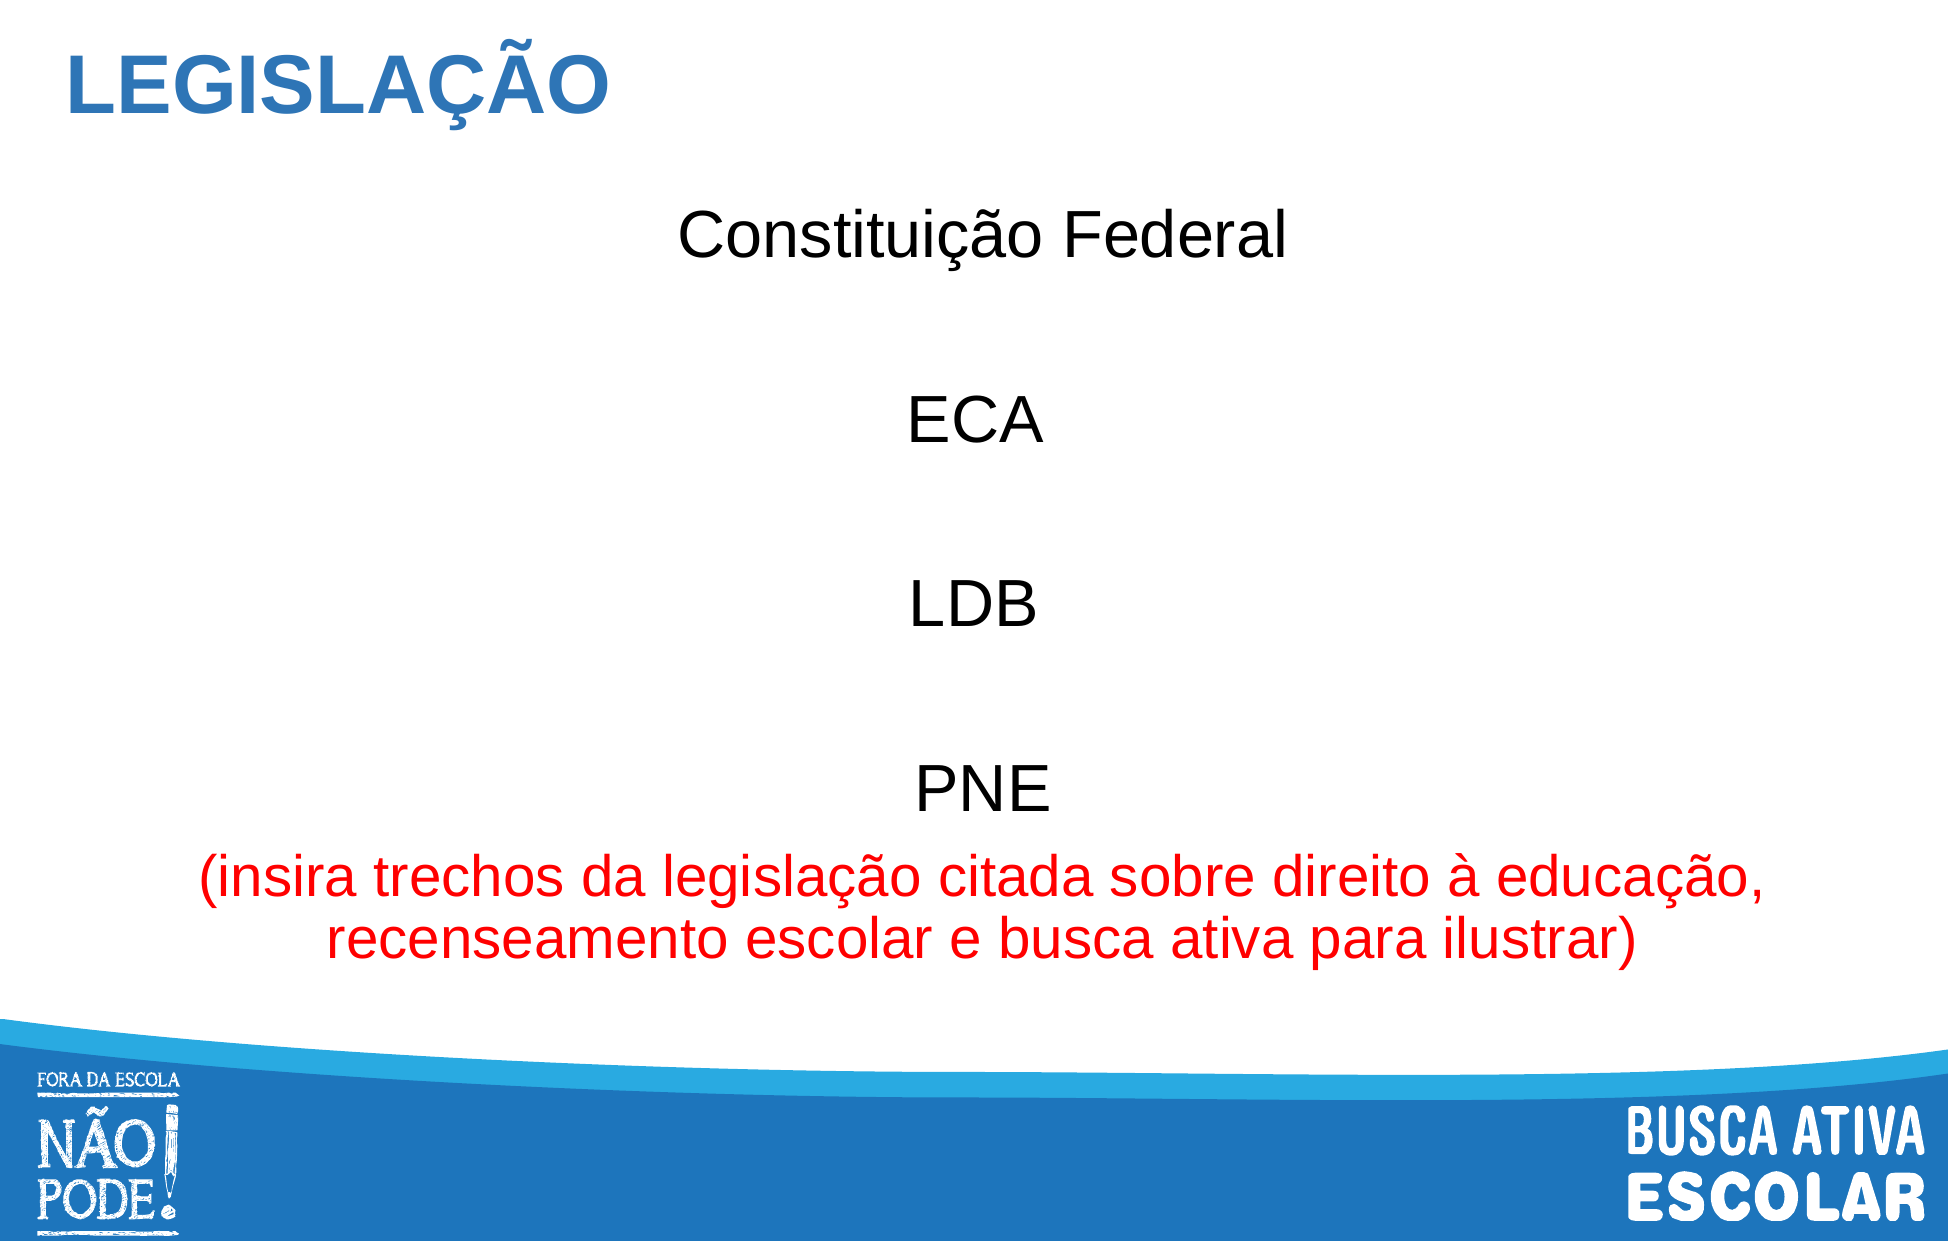

# LEGISLAÇÃO
Constituição Federal

ECA

LDB

PNE
(insira trechos da legislação citada sobre direito à educação, recenseamento escolar e busca ativa para ilustrar)